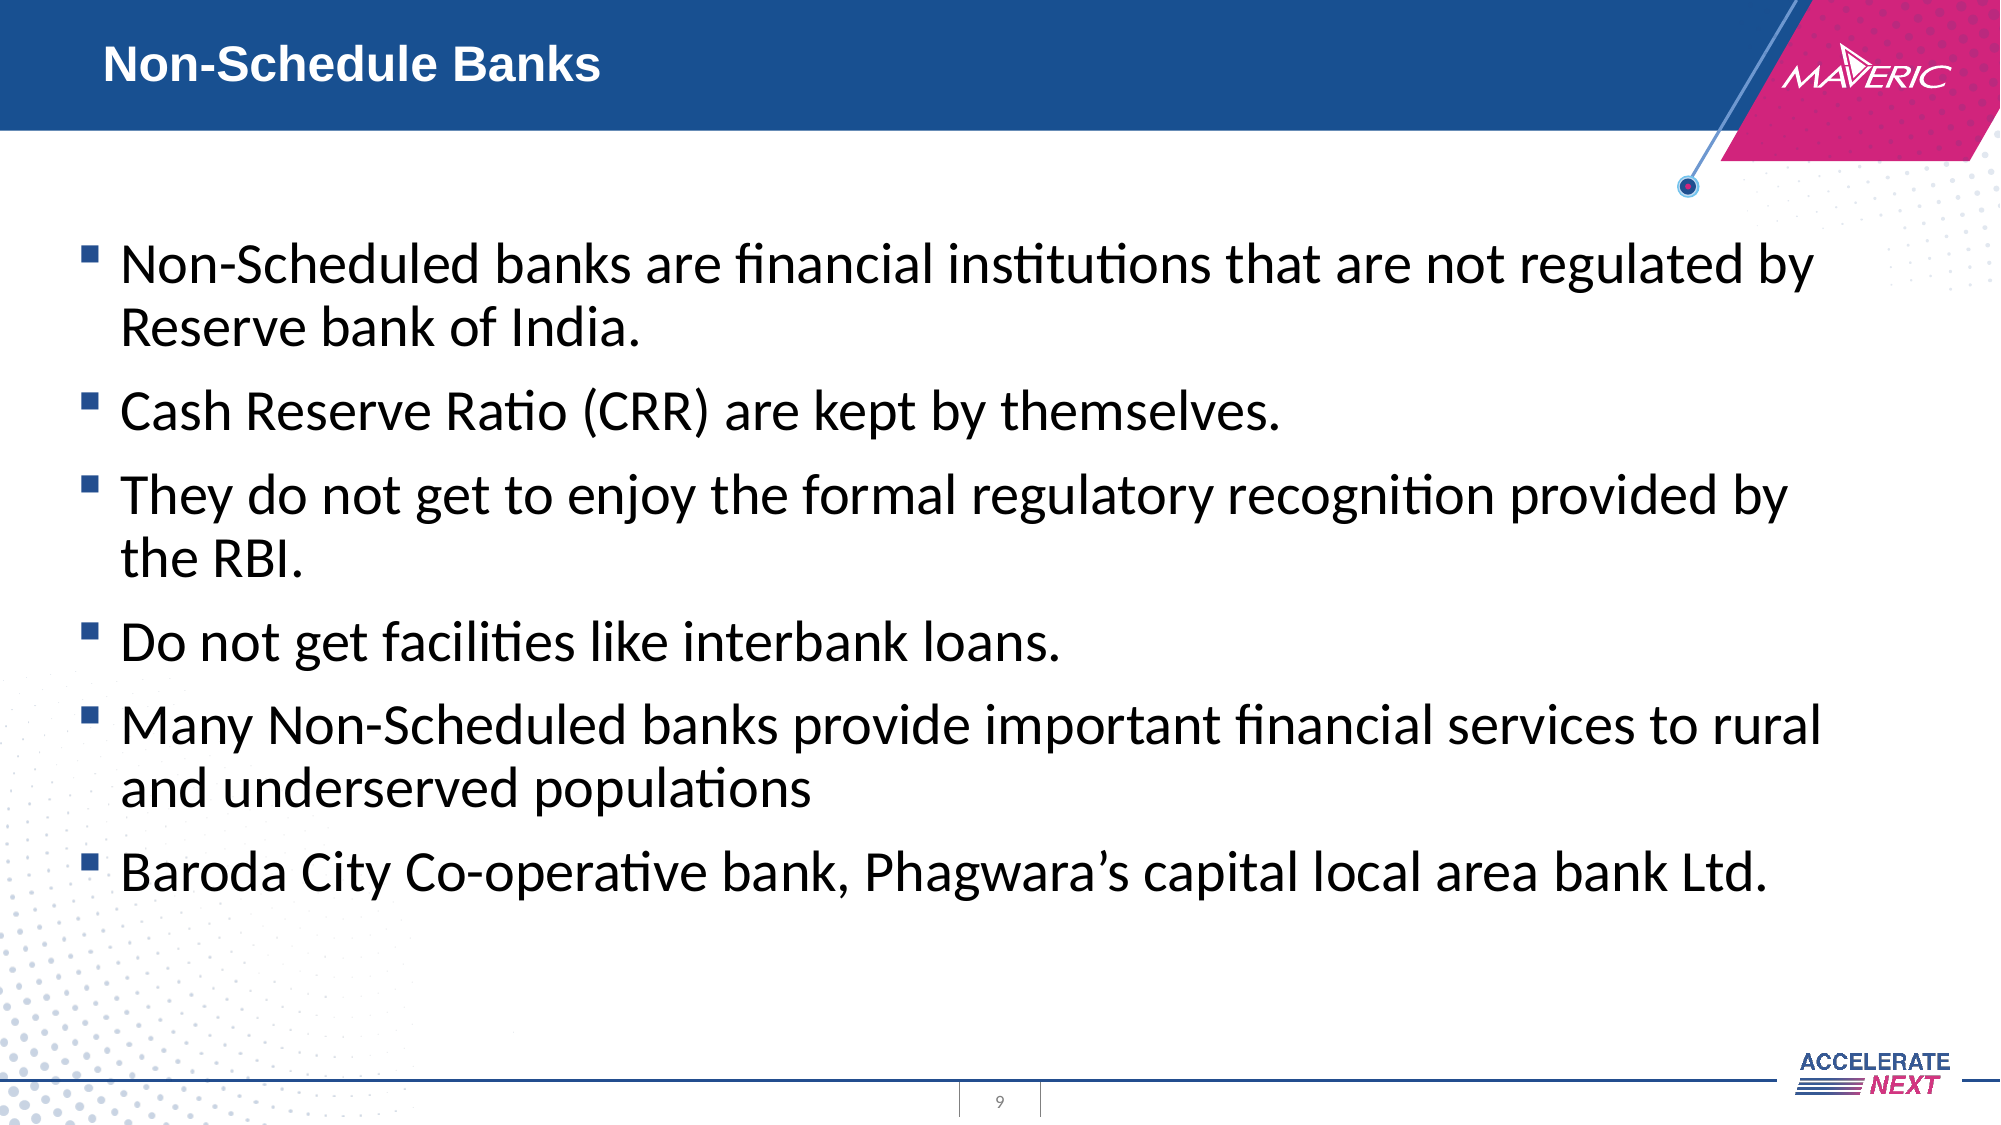

# Non-Schedule Banks
Non-Scheduled banks are financial institutions that are not regulated by Reserve bank of India.
Cash Reserve Ratio (CRR) are kept by themselves.
They do not get to enjoy the formal regulatory recognition provided by the RBI.
Do not get facilities like interbank loans.
Many Non-Scheduled banks provide important financial services to rural and underserved populations
Baroda City Co-operative bank, Phagwara’s capital local area bank Ltd.
9